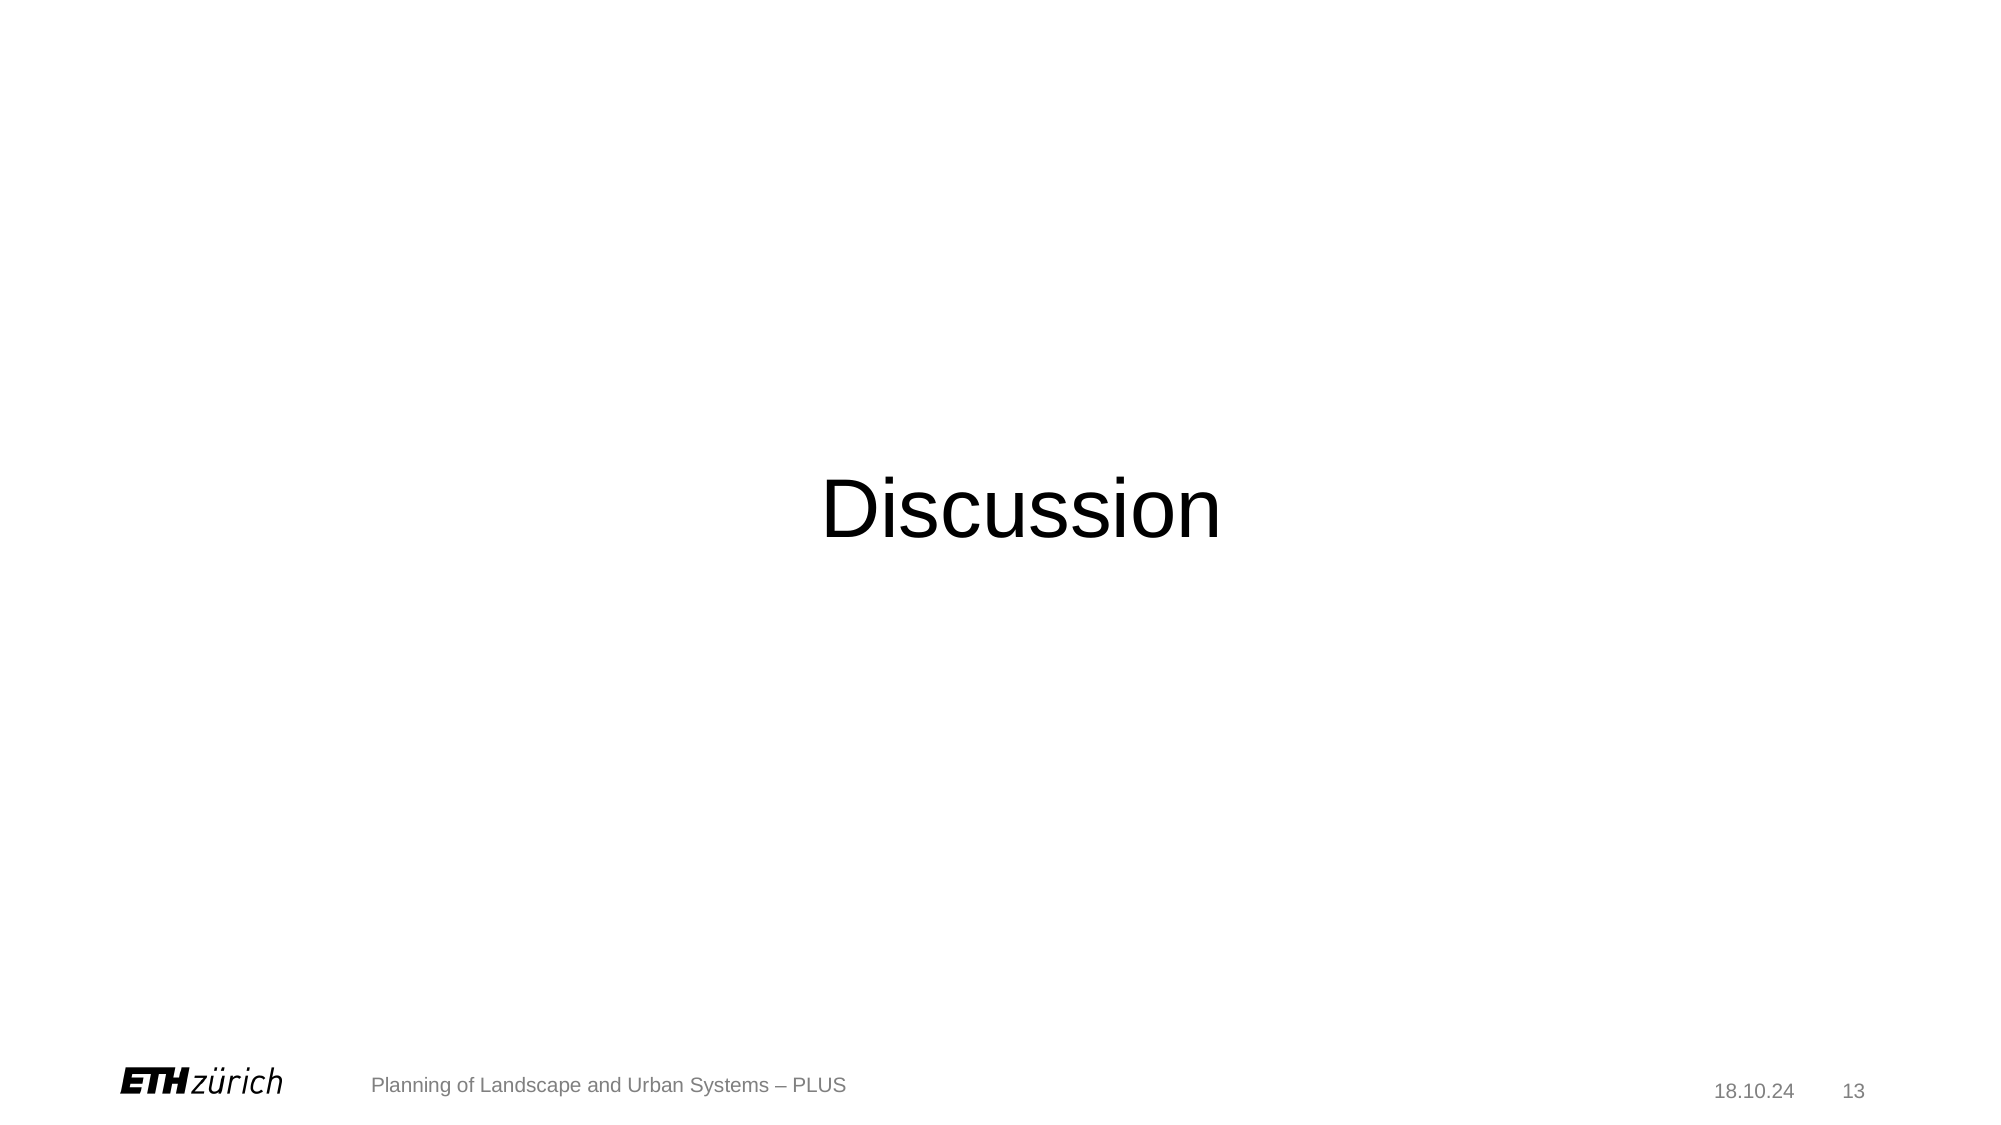

# Discussion
Planning of Landscape and Urban Systems – PLUS
18.10.24
13